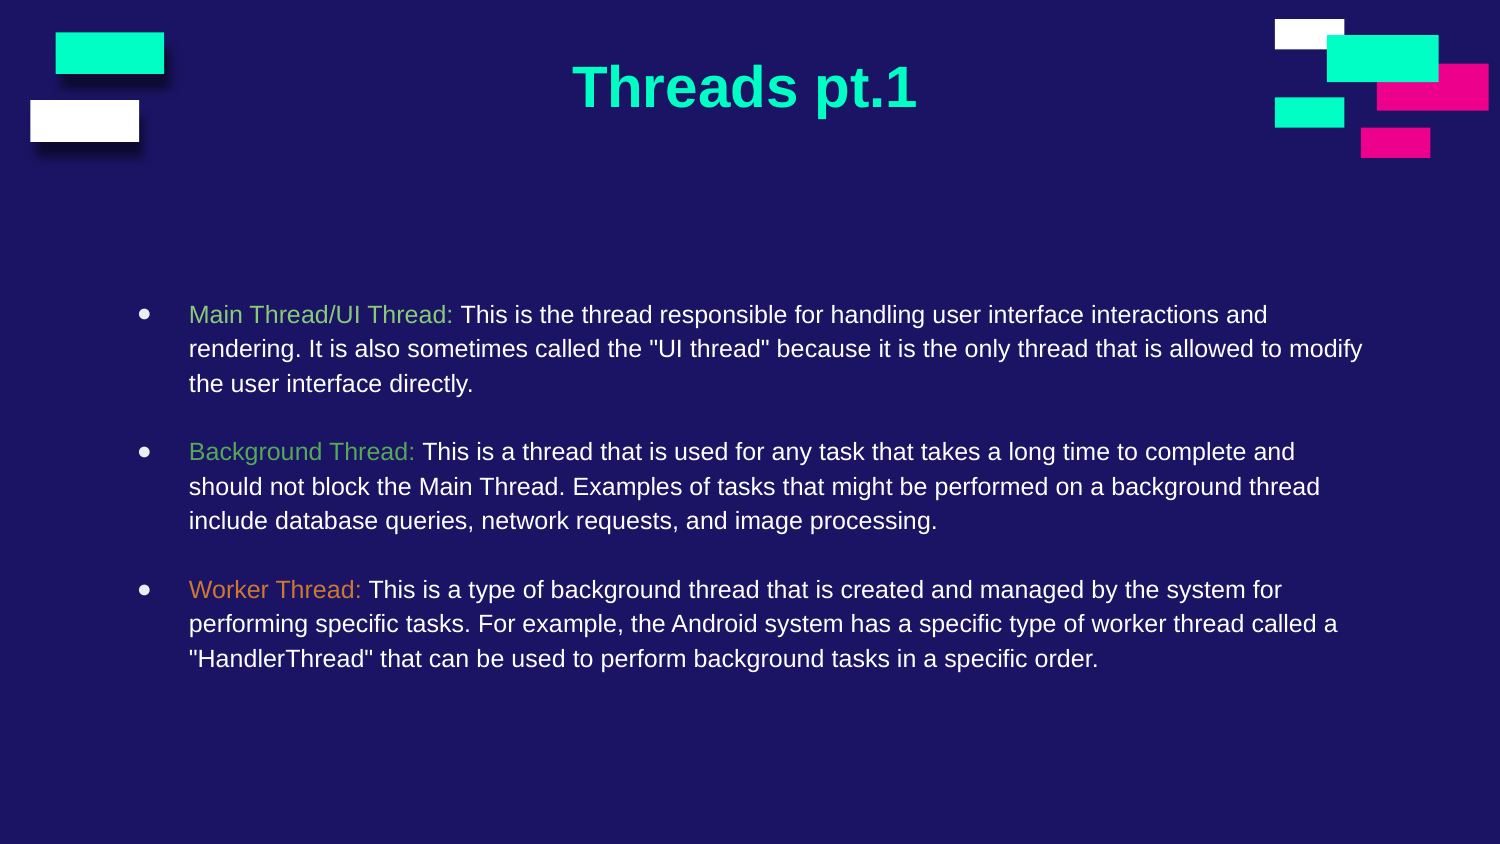

Threads pt.1

Main Thread/UI Thread: This is the thread responsible for handling user interface interactions and rendering. It is also sometimes called the "UI thread" because it is the only thread that is allowed to modify the user interface directly.
Background Thread: This is a thread that is used for any task that takes a long time to complete and should not block the Main Thread. Examples of tasks that might be performed on a background thread include database queries, network requests, and image processing.
Worker Thread: This is a type of background thread that is created and managed by the system for performing specific tasks. For example, the Android system has a specific type of worker thread called a "HandlerThread" that can be used to perform background tasks in a specific order.